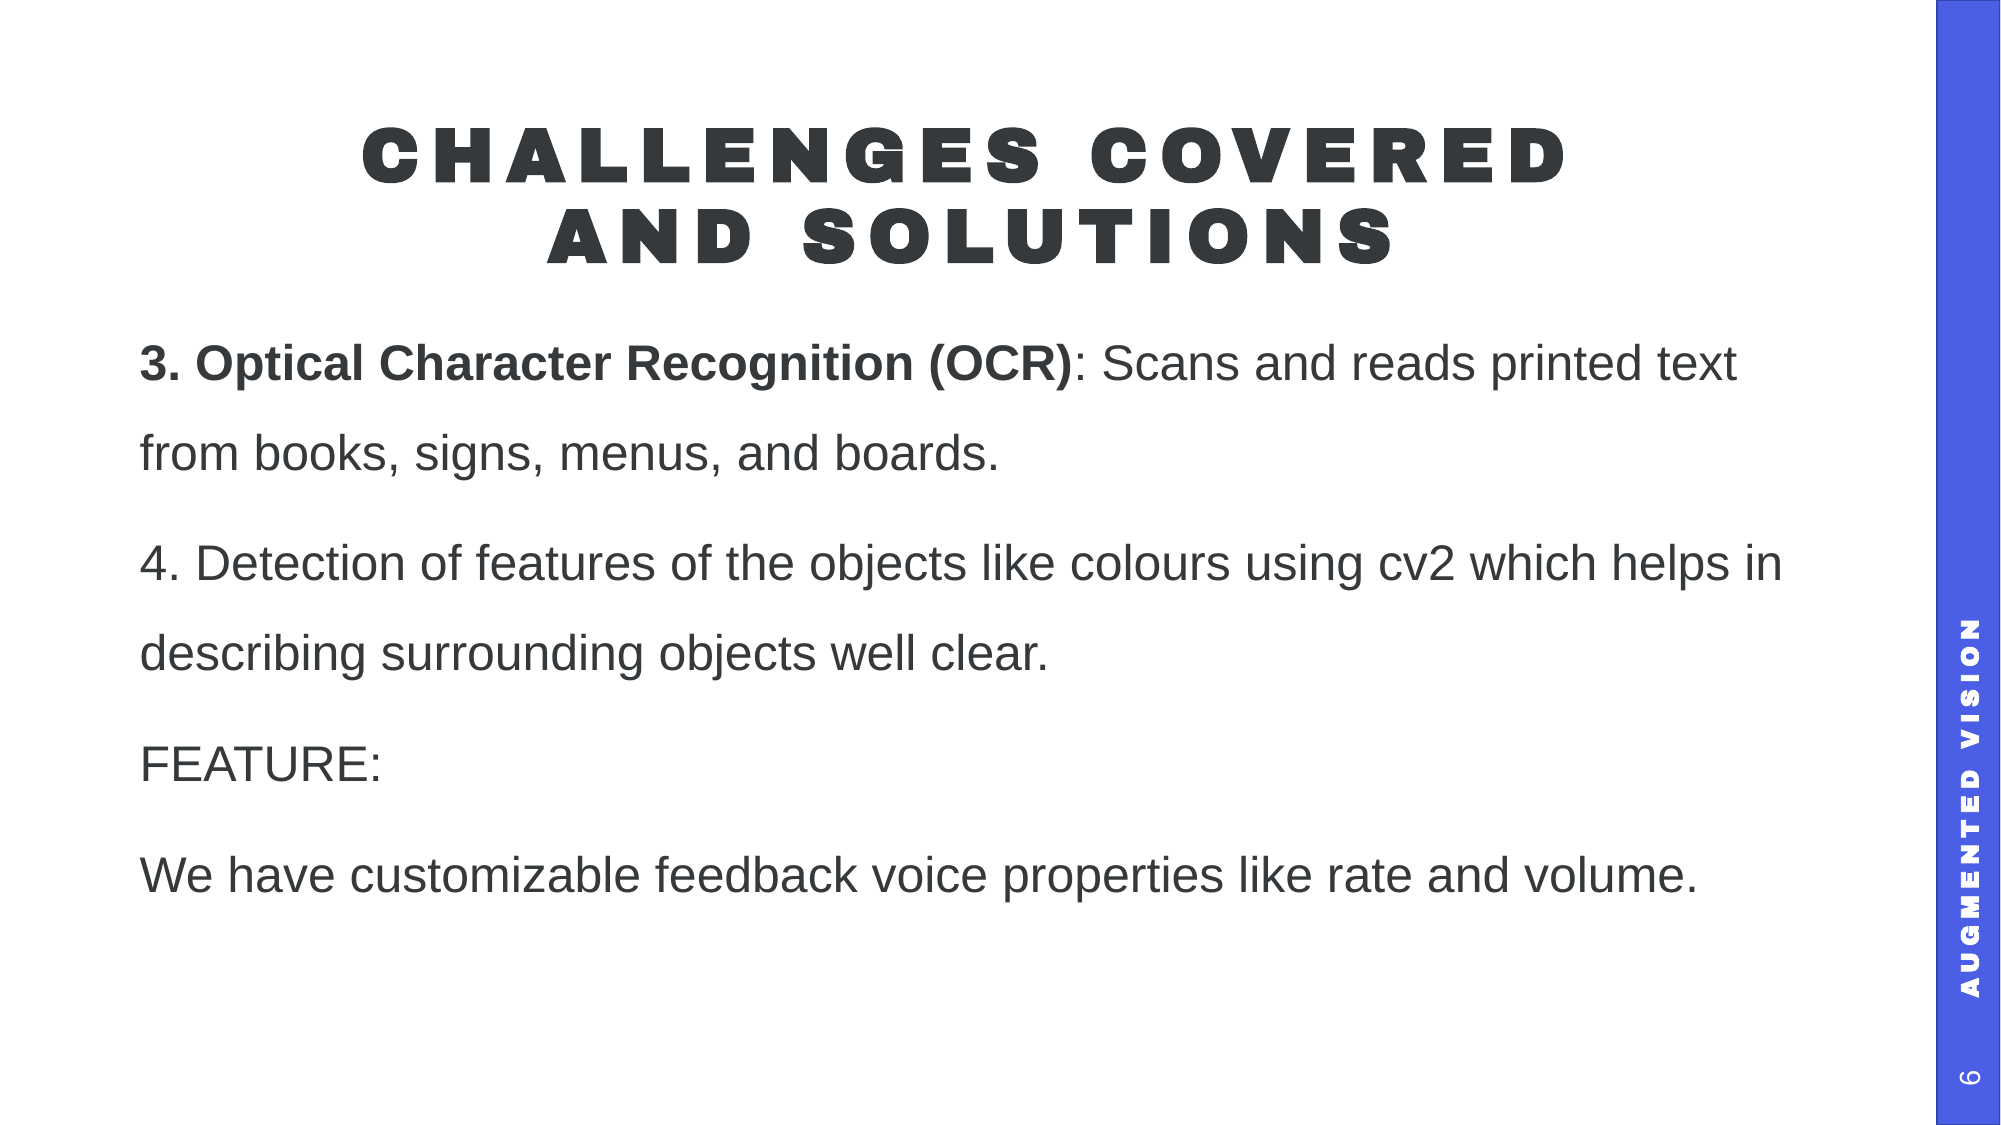

# Challenges covered and solutions
3. Optical Character Recognition (OCR): Scans and reads printed text from books, signs, menus, and boards.
4. Detection of features of the objects like colours using cv2 which helps in describing surrounding objects well clear.
FEATURE:
We have customizable feedback voice properties like rate and volume.

Augmented vision
6